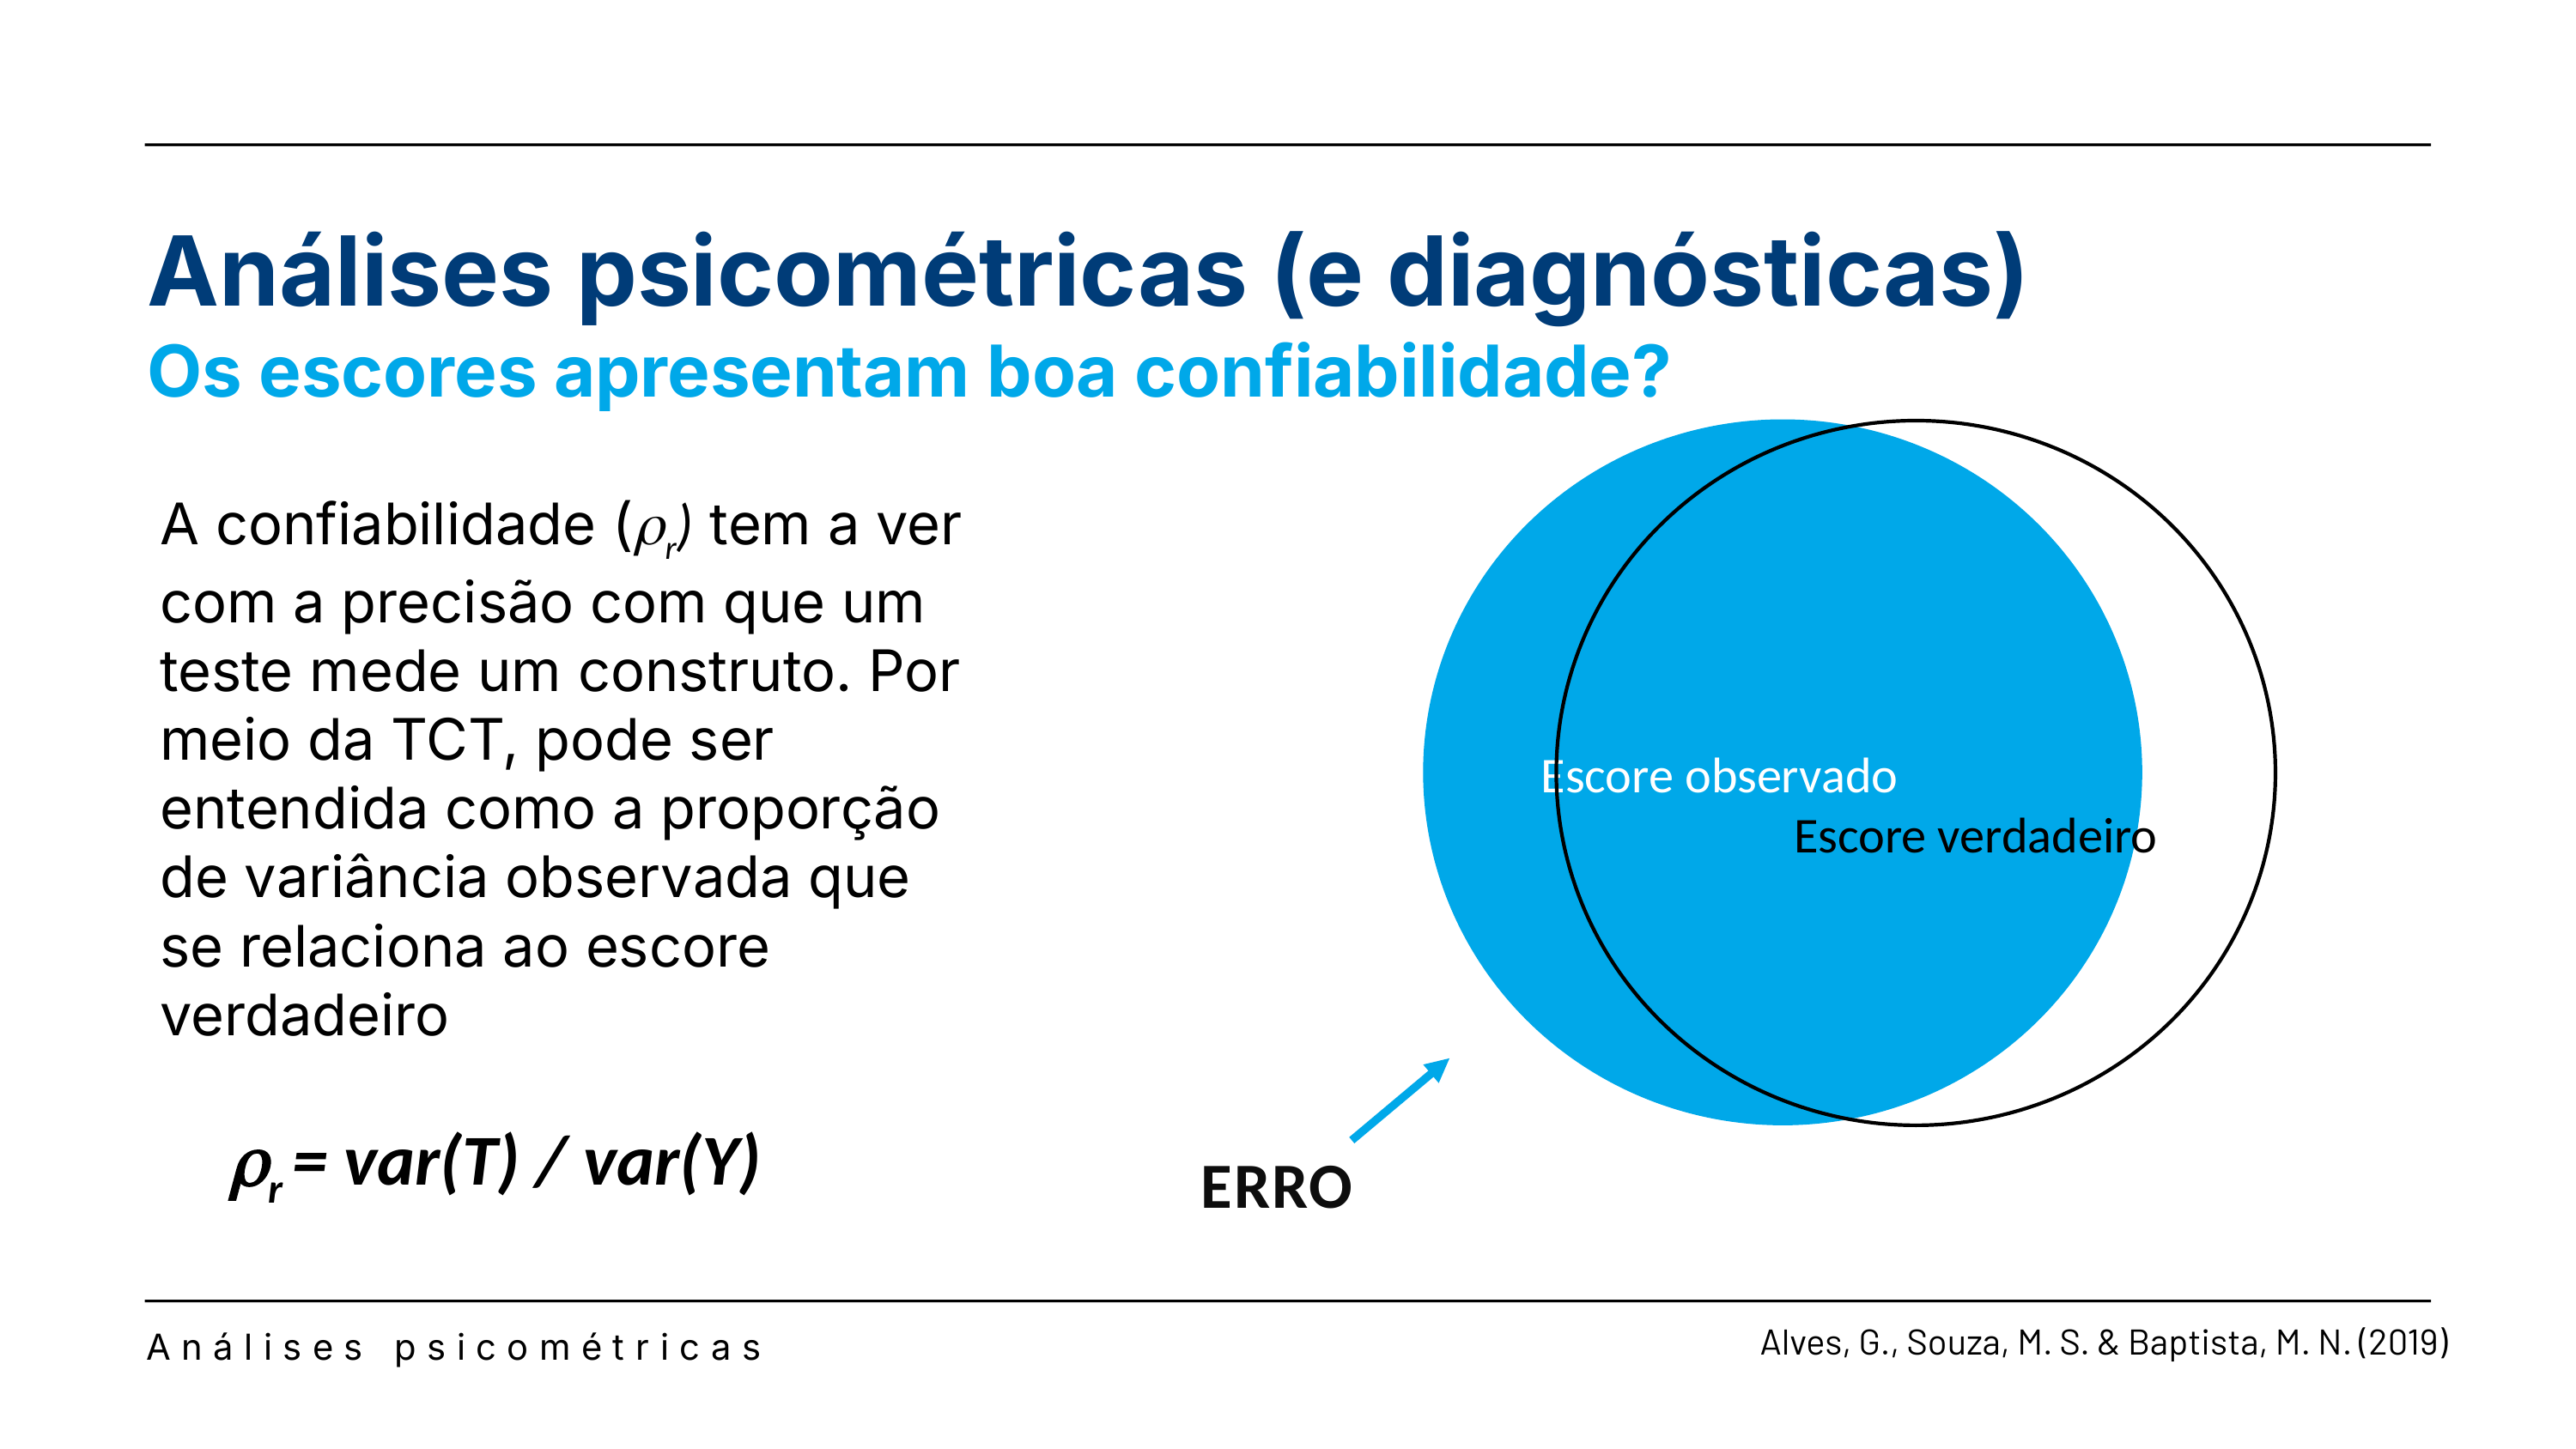

Análises psicométricas (e diagnósticas)
Os escores apresentam boa confiabilidade?

Escore observado

Escore verdadeiro
A confiabilidade (ρr) tem a ver com a precisão com que um teste mede um construto. Por meio da TCT, pode ser entendida como a proporção de variância observada que se relaciona ao escore verdadeiro

ρr = var(T) / var(Y)
Erro

Alves, G., Souza, M. S. & Baptista, M. N. (2019)
Análises psicométricas